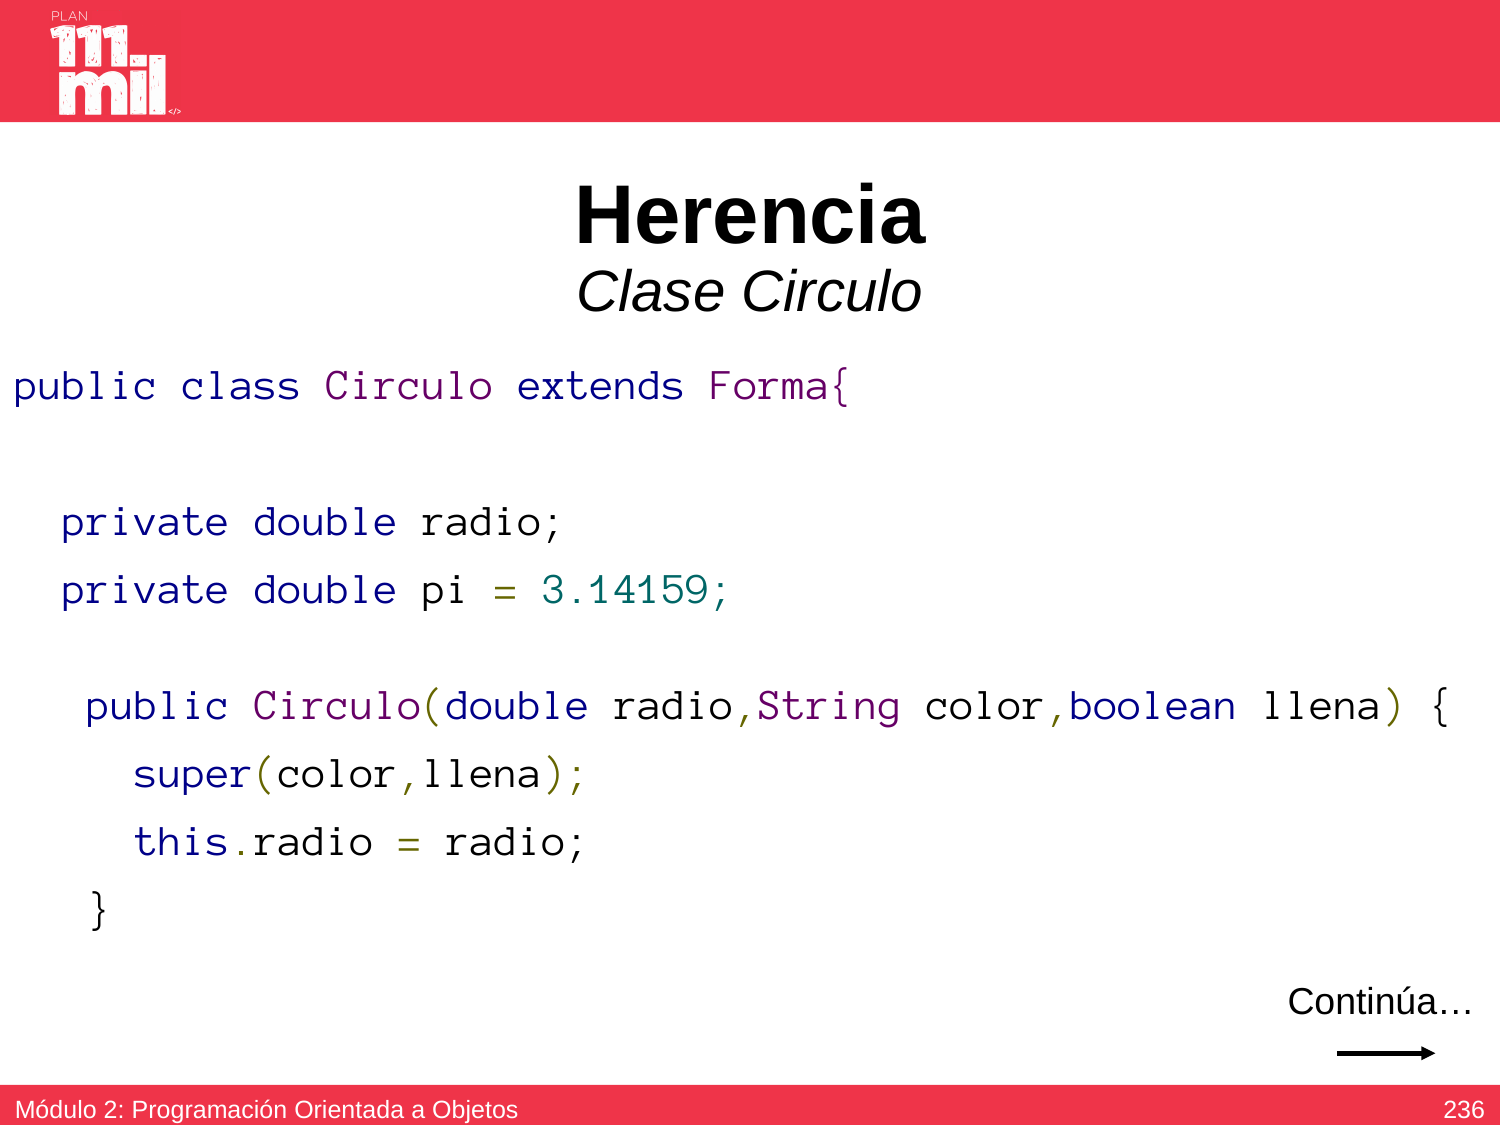

# Herencia Clase Circulo
public class Circulo extends Forma{

  private double radio;
  private double pi = 3.14159;
   public Circulo(double radio,String color,boolean llena) {
     super(color,llena);
     this.radio = radio;
      }

Continúa…
236
Módulo 2: Programación Orientada a Objetos